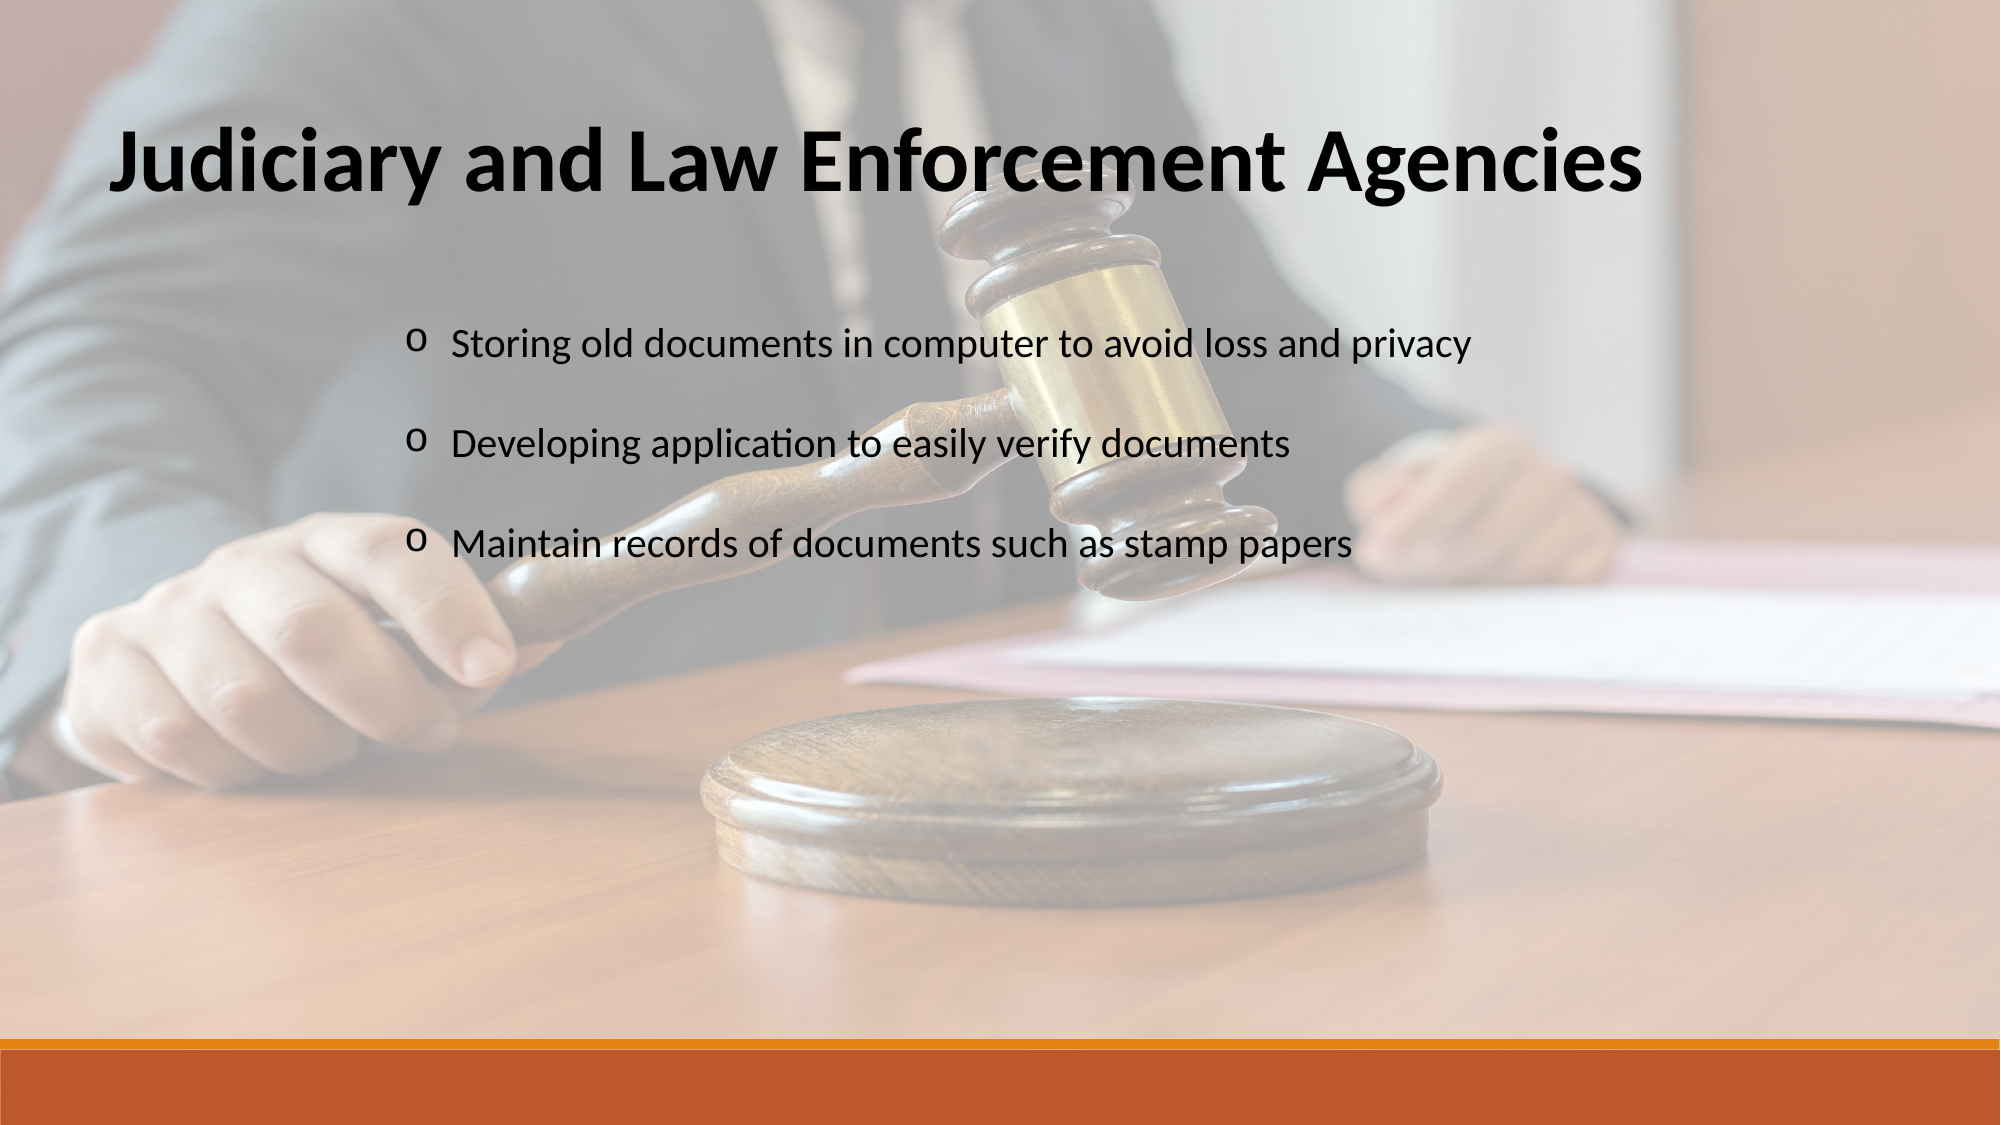

Judiciary and Law Enforcement Agencies
Storing old documents in computer to avoid loss and privacy

Developing application to easily verify documents

Maintain records of documents such as stamp papers